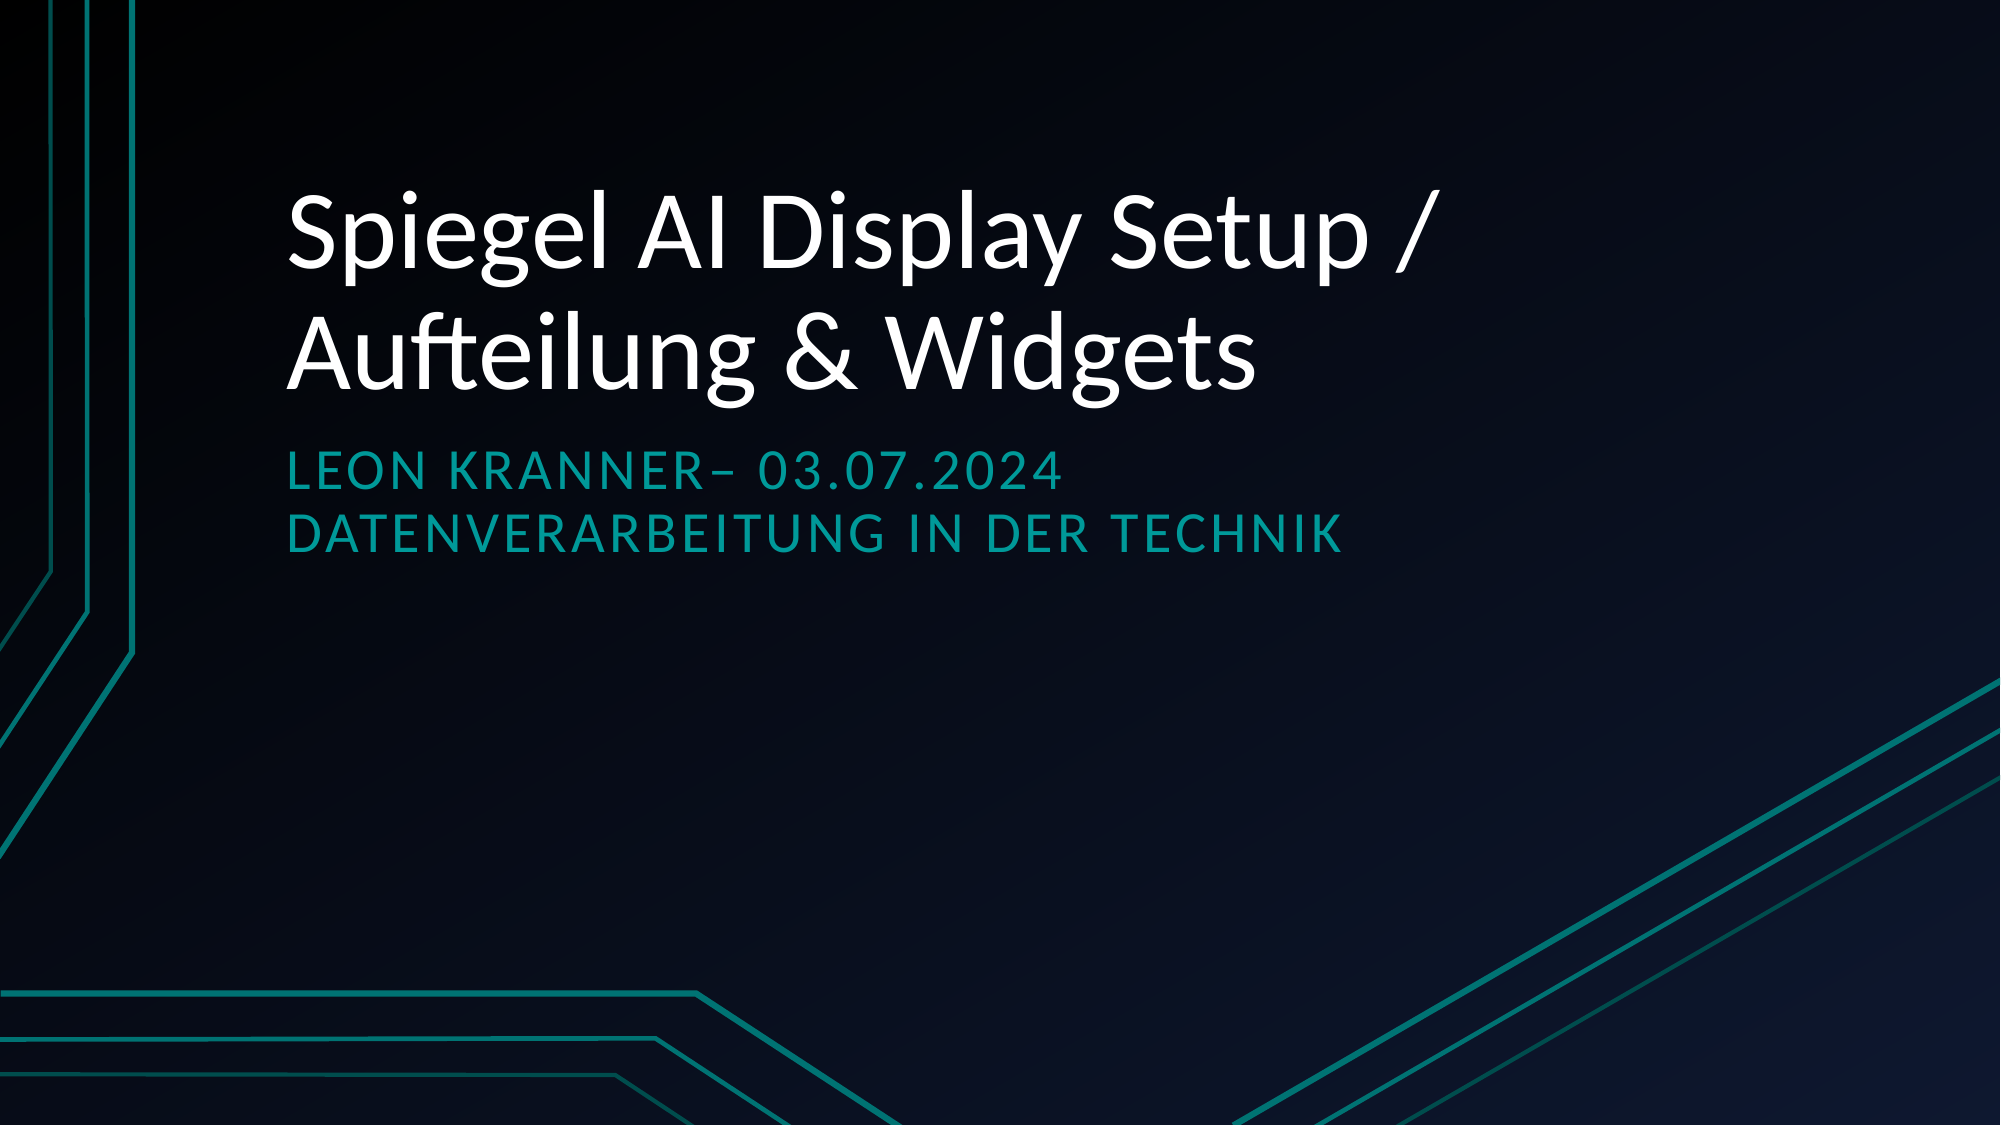

# Spiegel AI Display Setup / Aufteilung & Widgets
Leon Kranner– 03.07.2024
Datenverarbeitung in der Technik